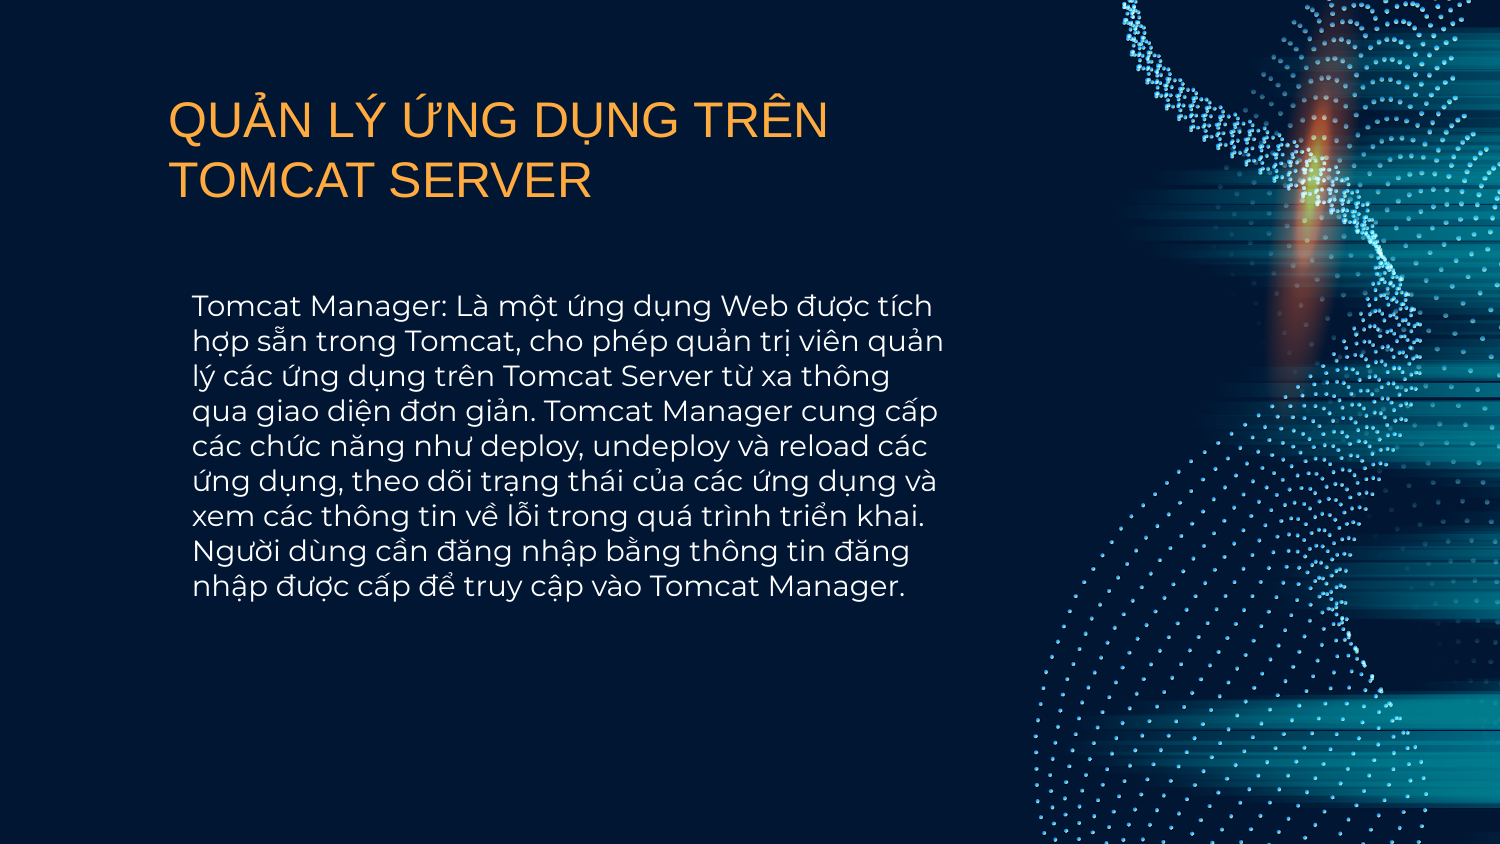

# QUẢN LÝ ỨNG DỤNG TRÊN TOMCAT SERVER
Tomcat Manager: Là một ứng dụng Web được tích hợp sẵn trong Tomcat, cho phép quản trị viên quản lý các ứng dụng trên Tomcat Server từ xa thông qua giao diện đơn giản. Tomcat Manager cung cấp các chức năng như deploy, undeploy và reload các ứng dụng, theo dõi trạng thái của các ứng dụng và xem các thông tin về lỗi trong quá trình triển khai. Người dùng cần đăng nhập bằng thông tin đăng nhập được cấp để truy cập vào Tomcat Manager.